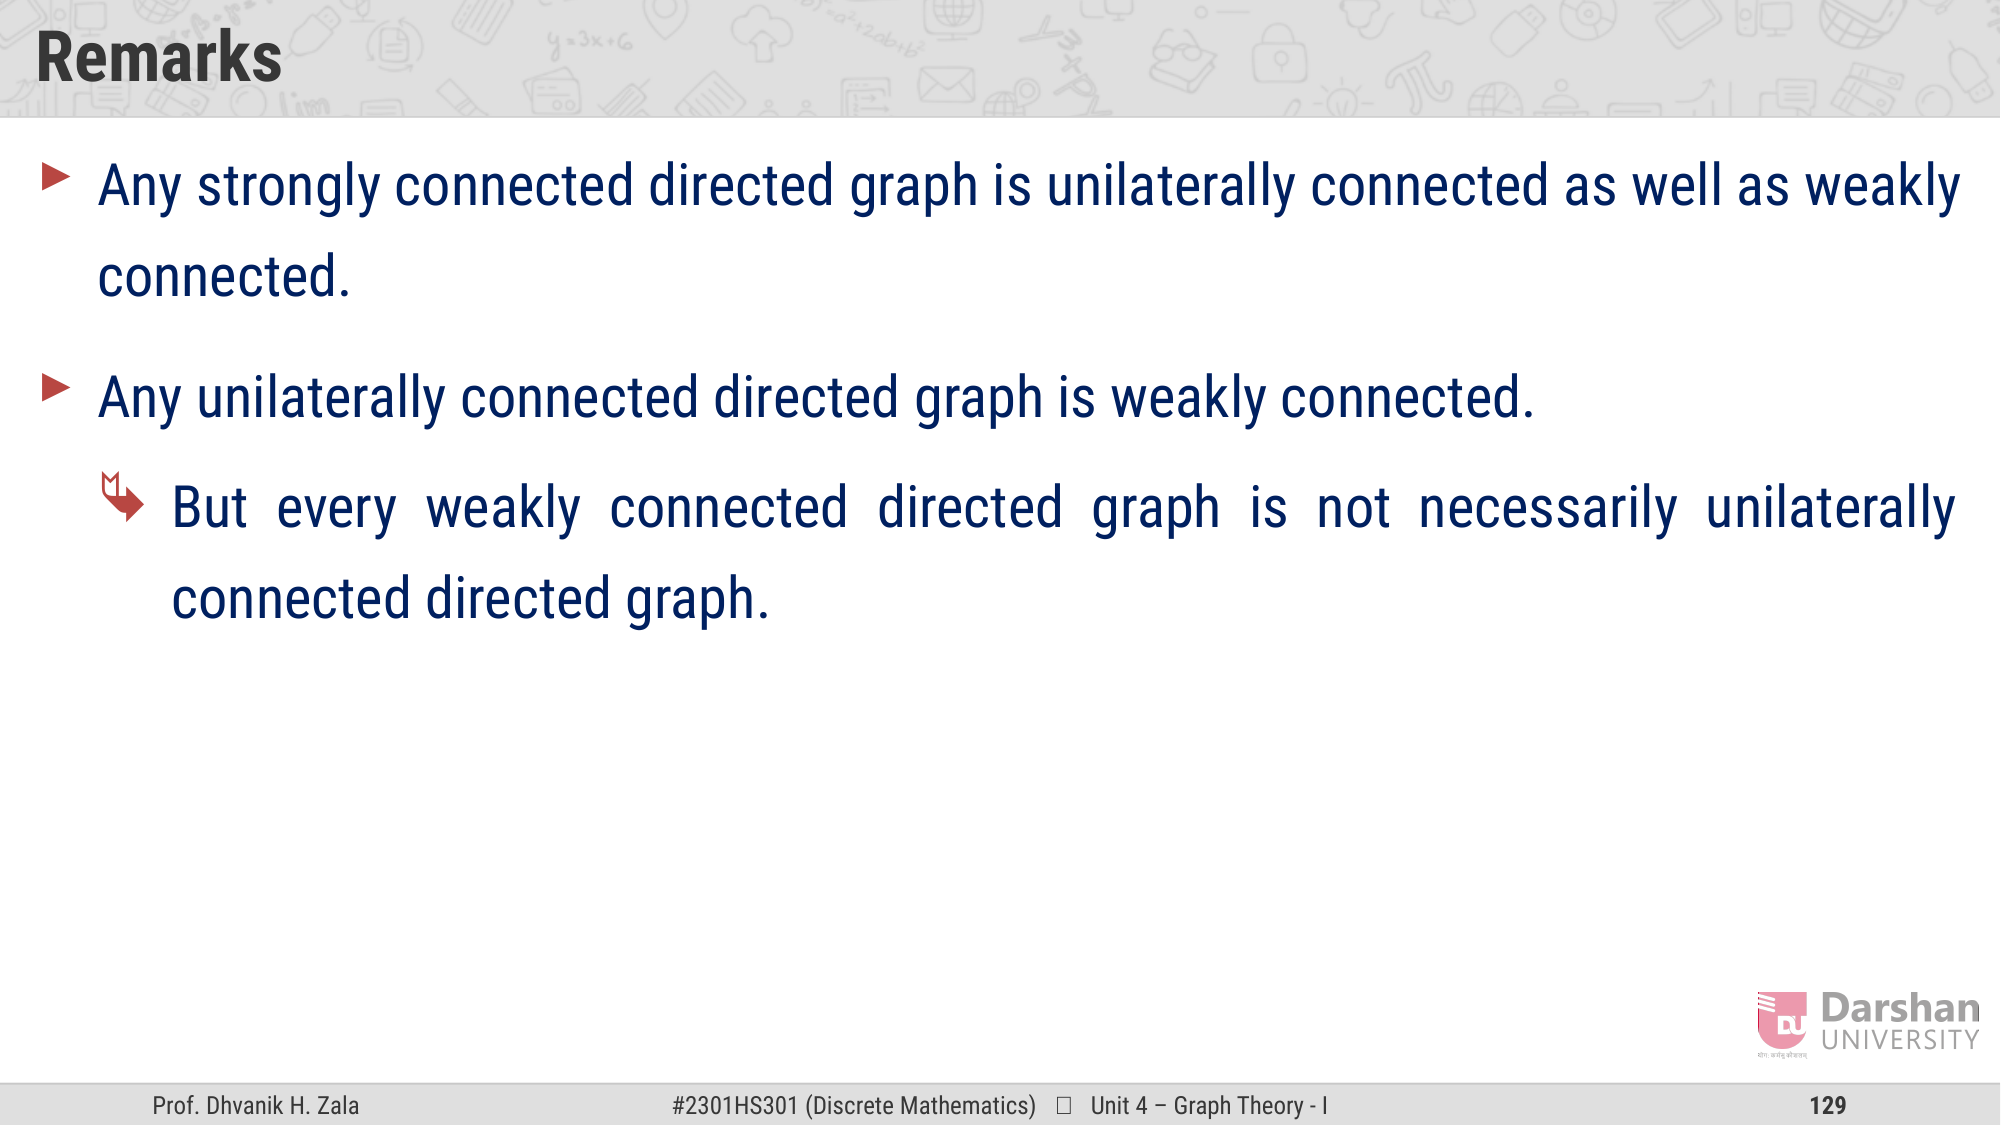

# Remarks
Any strongly connected directed graph is unilaterally connected as well as weakly connected.
Any unilaterally connected directed graph is weakly connected.
But every weakly connected directed graph is not necessarily unilaterally connected directed graph.